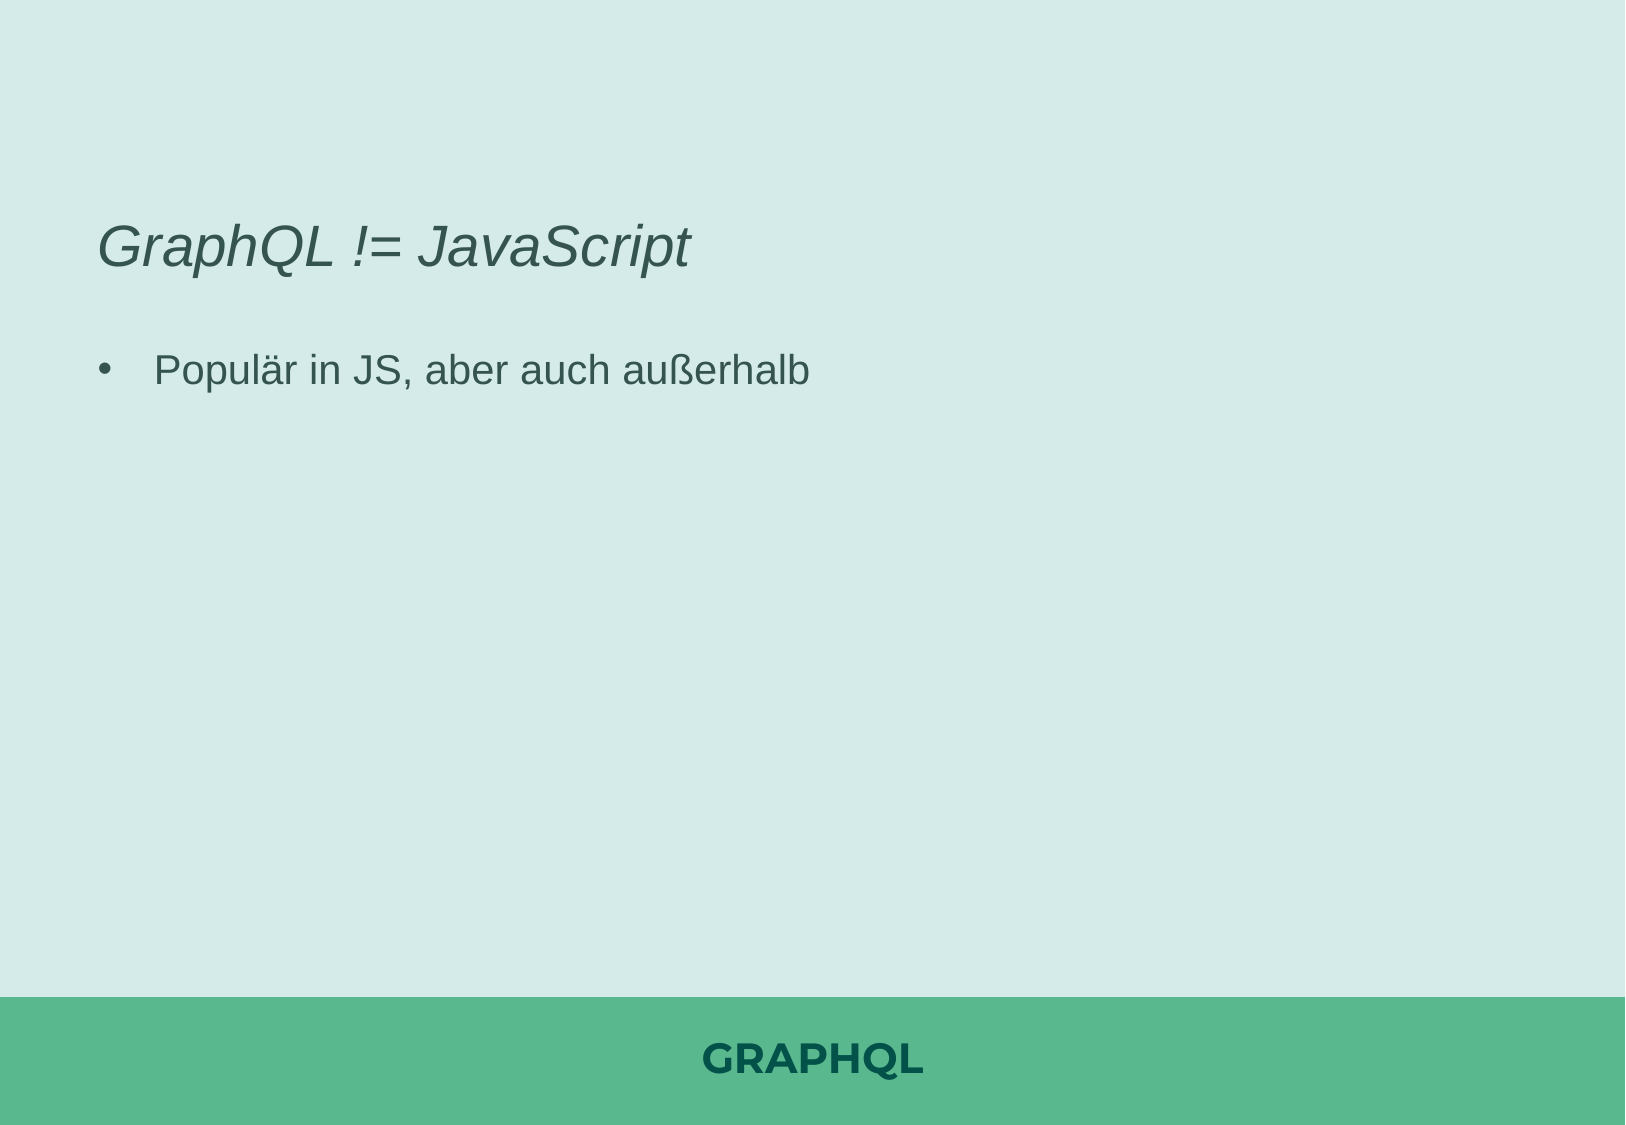

GraphQL != JavaScript

Populär in JS, aber auch außerhalb
# GraphQL